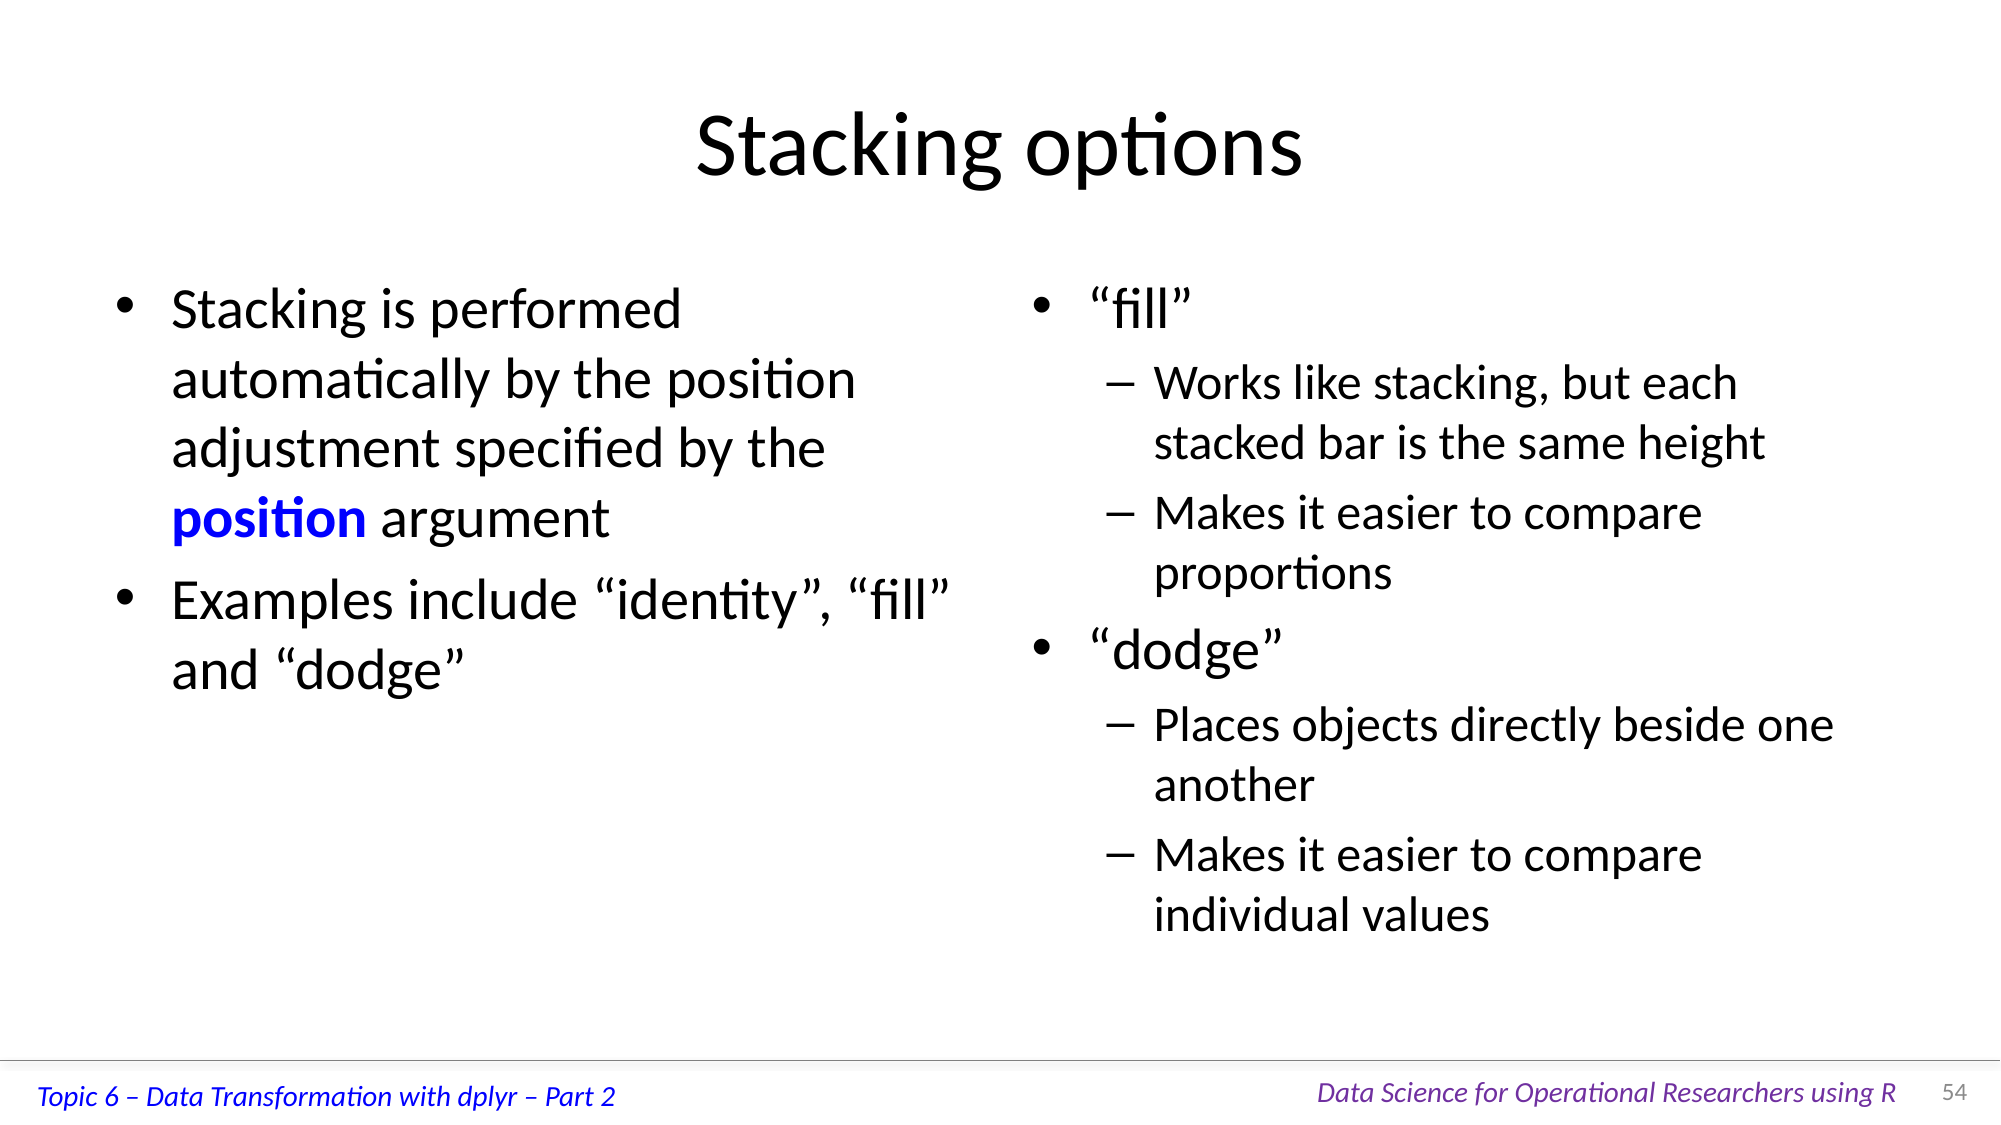

# Stacking options
Stacking is performed automatically by the position adjustment specified by the position argument
Examples include “identity”, “fill” and “dodge”
“fill”
Works like stacking, but each stacked bar is the same height
Makes it easier to compare proportions
“dodge”
Places objects directly beside one another
Makes it easier to compare individual values

54